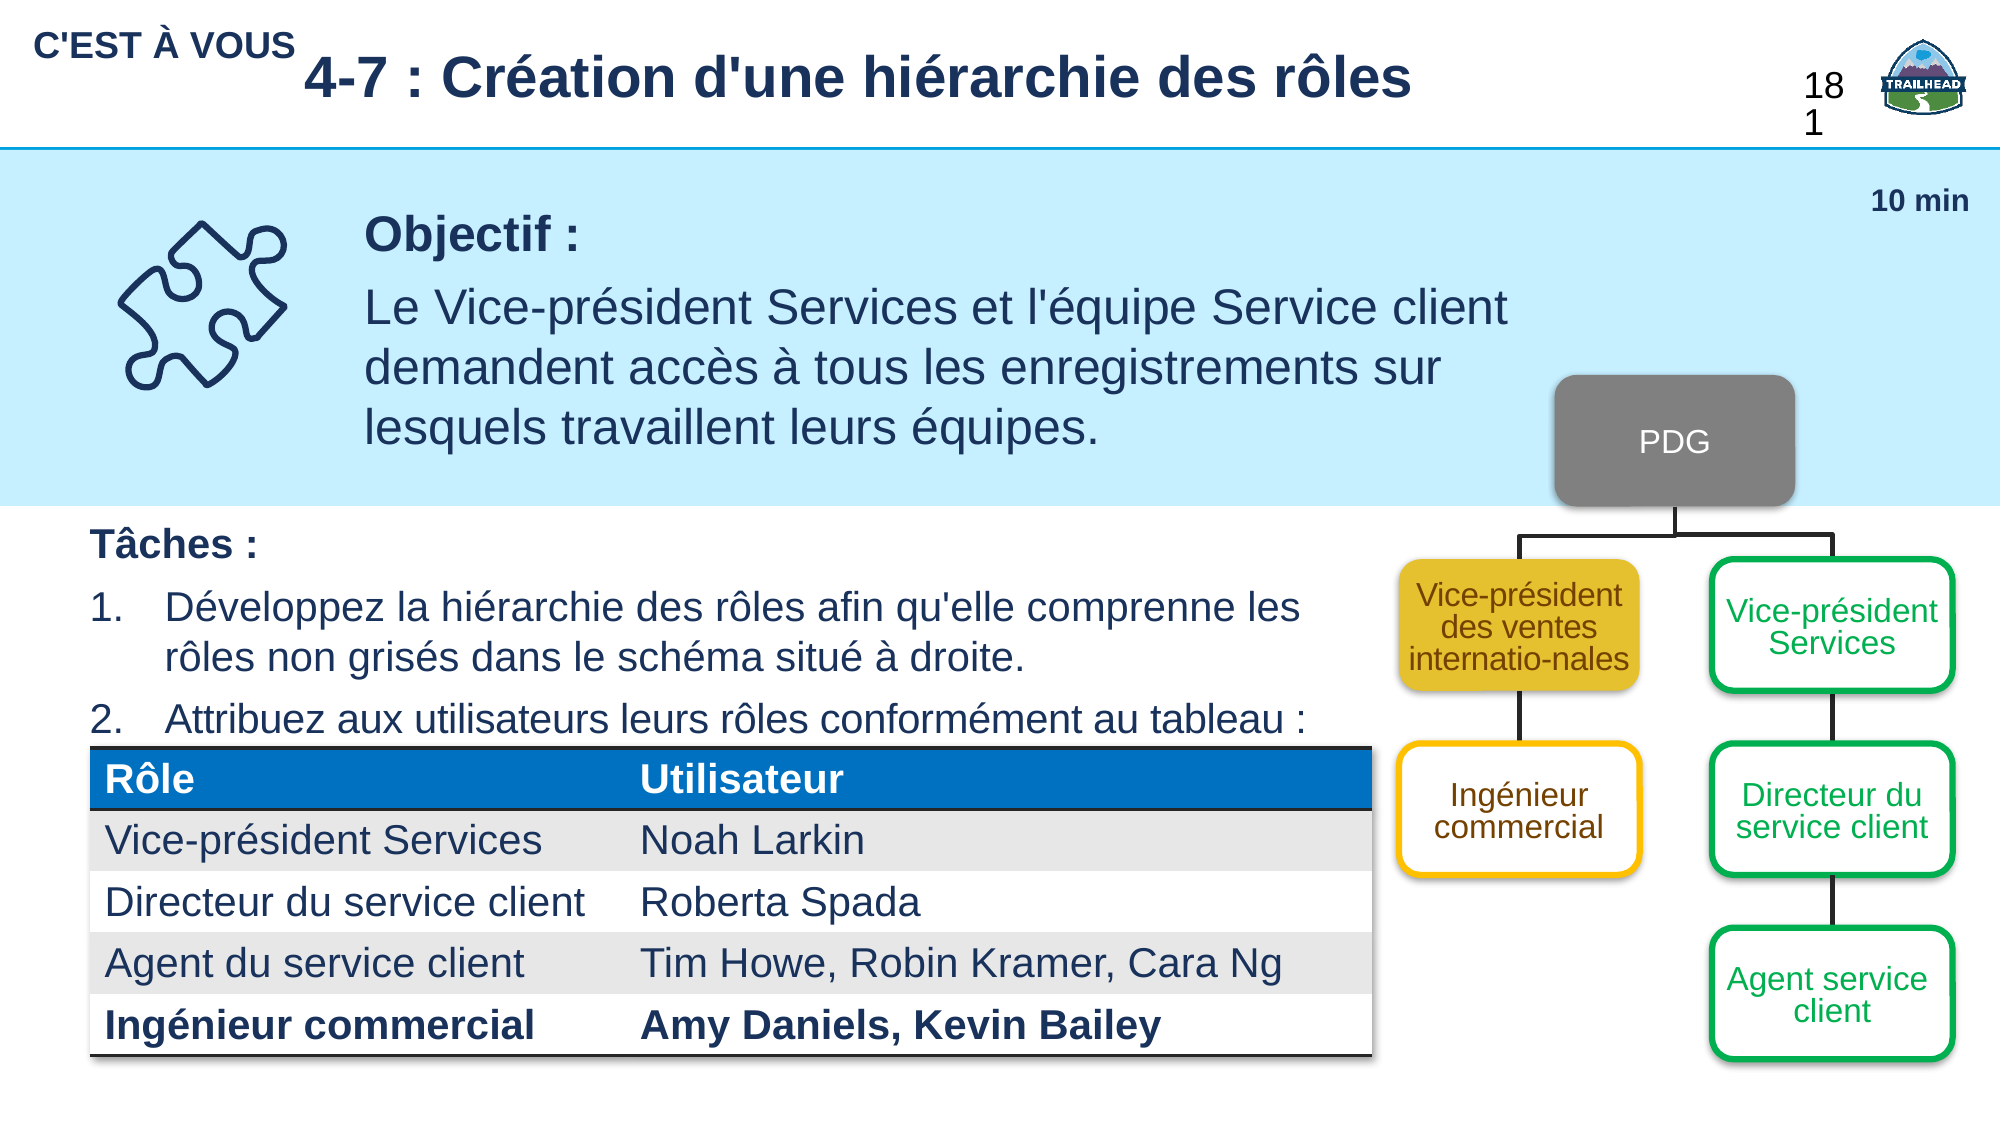

4-7 : Création d'une hiérarchie des rôles
C'EST À VOUS
181
Objectif :
Le Vice-président Services et l'équipe Service client demandent accès à tous les enregistrements sur lesquels travaillent leurs équipes.
10 min
PDG
Vice-président des ventes internatio-nales
Vice-président
Services
Ingénieur
commercial
Directeur du service client
Agent service
client
Tâches :
Développez la hiérarchie des rôles afin qu'elle comprenne les rôles non grisés dans le schéma situé à droite.
Attribuez aux utilisateurs leurs rôles conformément au tableau :
| Rôle | Utilisateur |
| --- | --- |
| Vice-président Services | Noah Larkin |
| Directeur du service client | Roberta Spada |
| Agent du service client | Tim Howe, Robin Kramer, Cara Ng |
| Ingénieur commercial | Amy Daniels, Kevin Bailey |